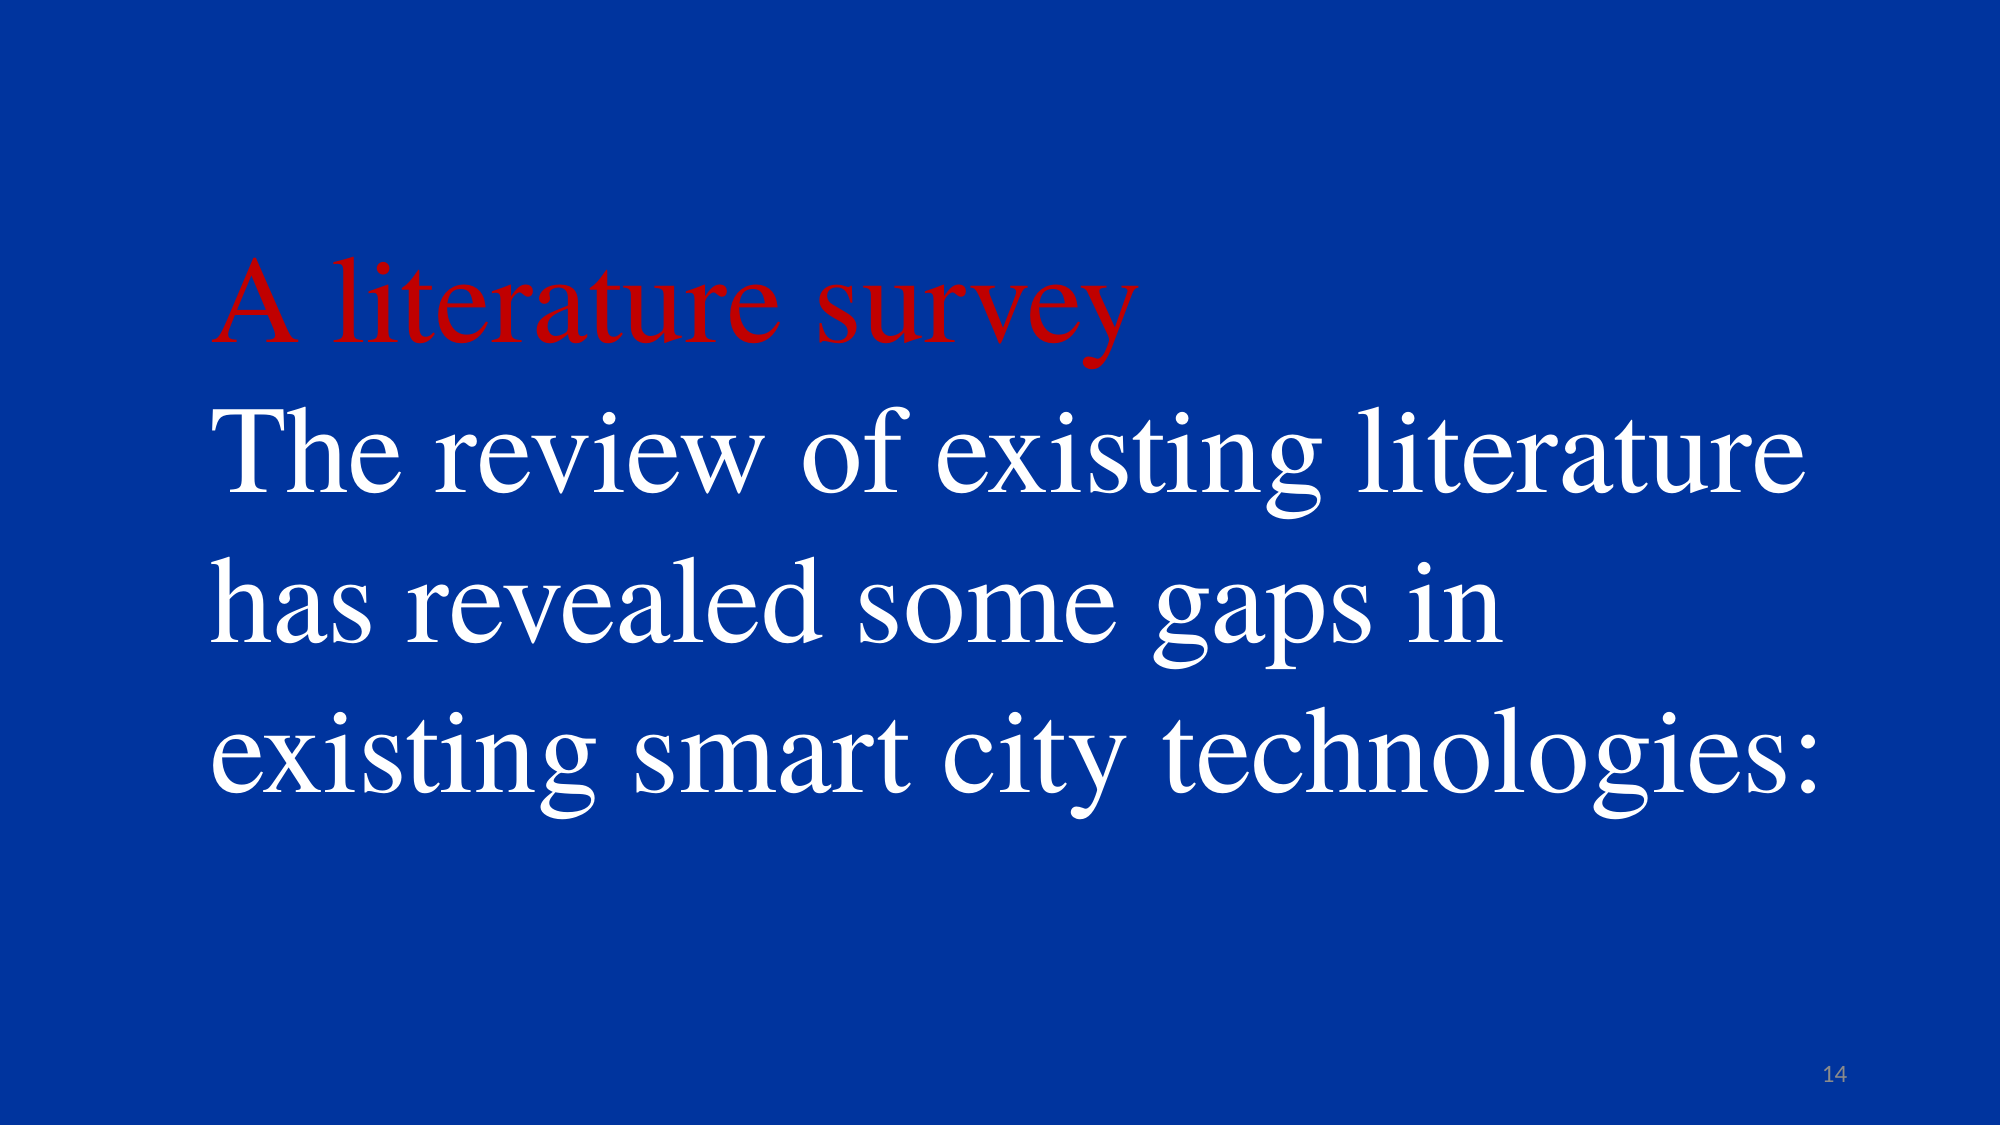

A literature survey
The review of existing literature has revealed some gaps in existing smart city technologies:
14